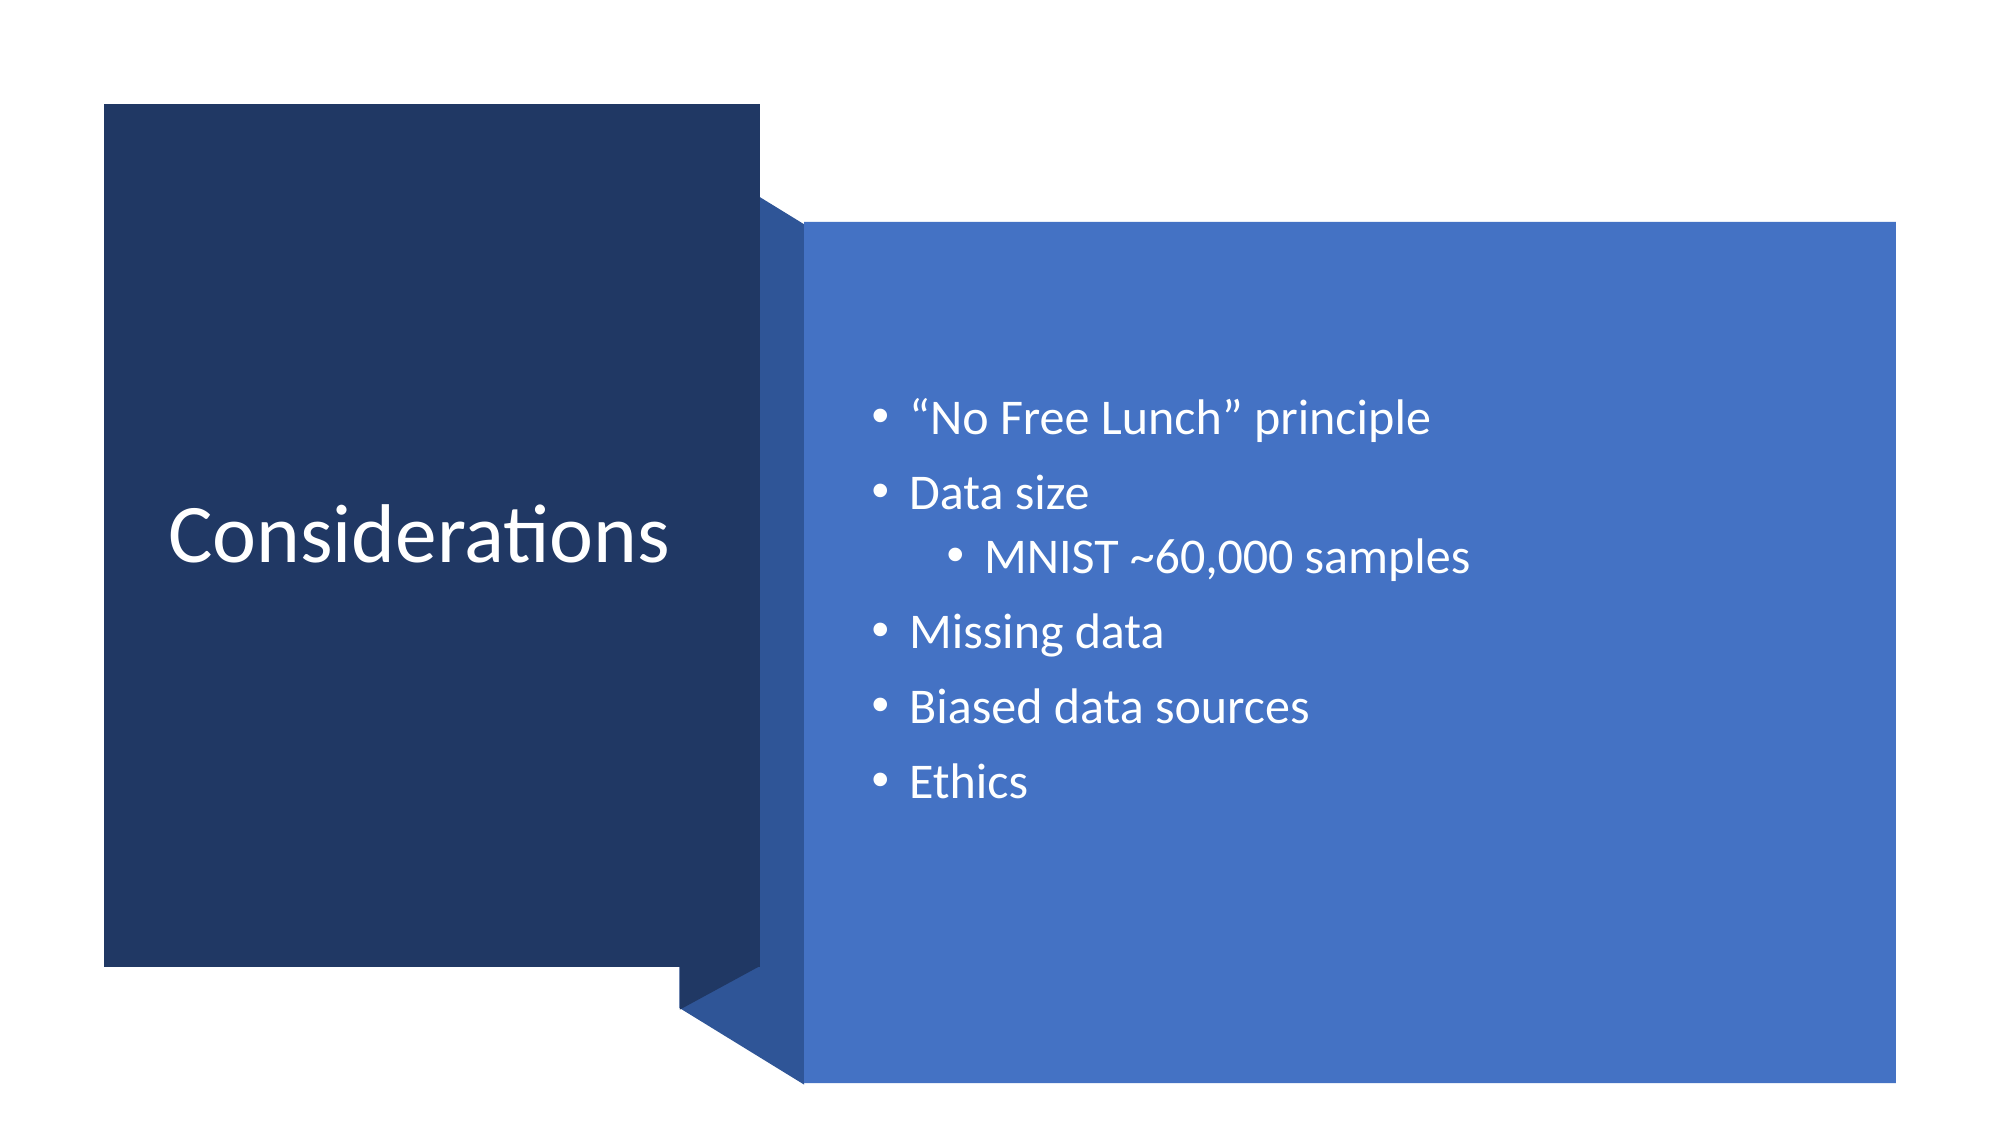

# Considerations

“No Free Lunch” principle
Data size
MNIST ~60,000 samples
Missing data
Biased data sources
Ethics